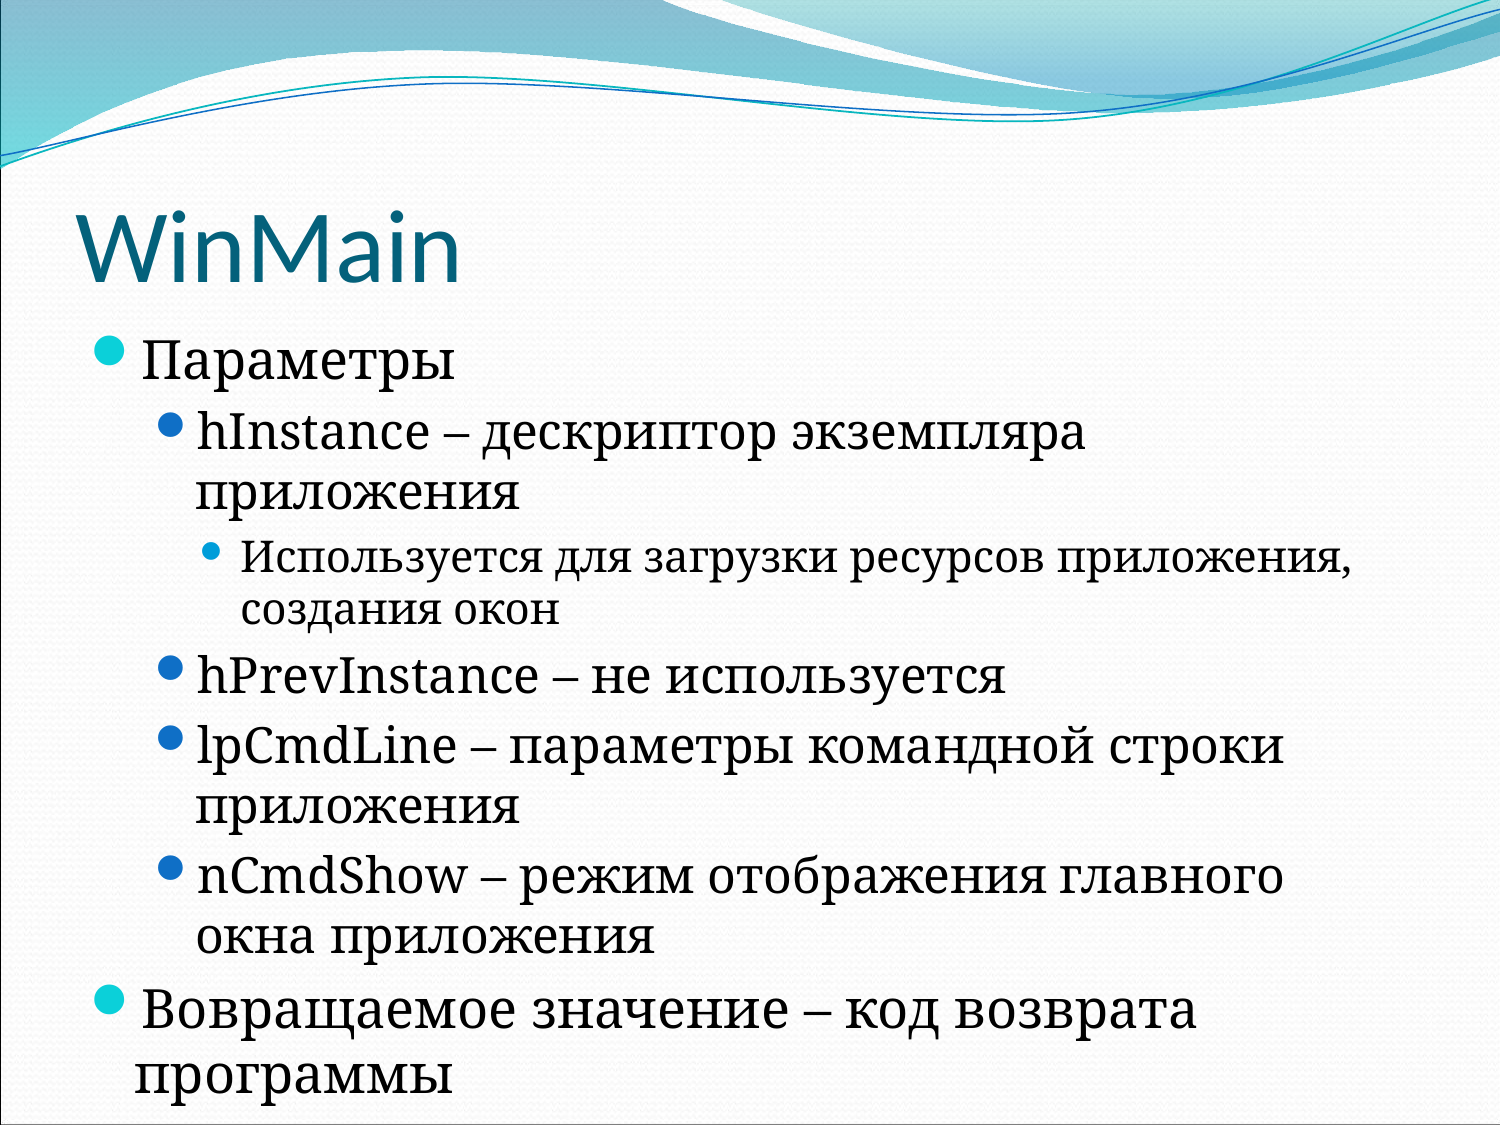

# WinMain
Параметры
hInstance – дескриптор экземпляра приложения
Используется для загрузки ресурсов приложения, создания окон
hPrevInstance – не используется
lpCmdLine – параметры командной строки приложения
nCmdShow – режим отображения главного окна приложения
Вовращаемое значение – код возврата программы